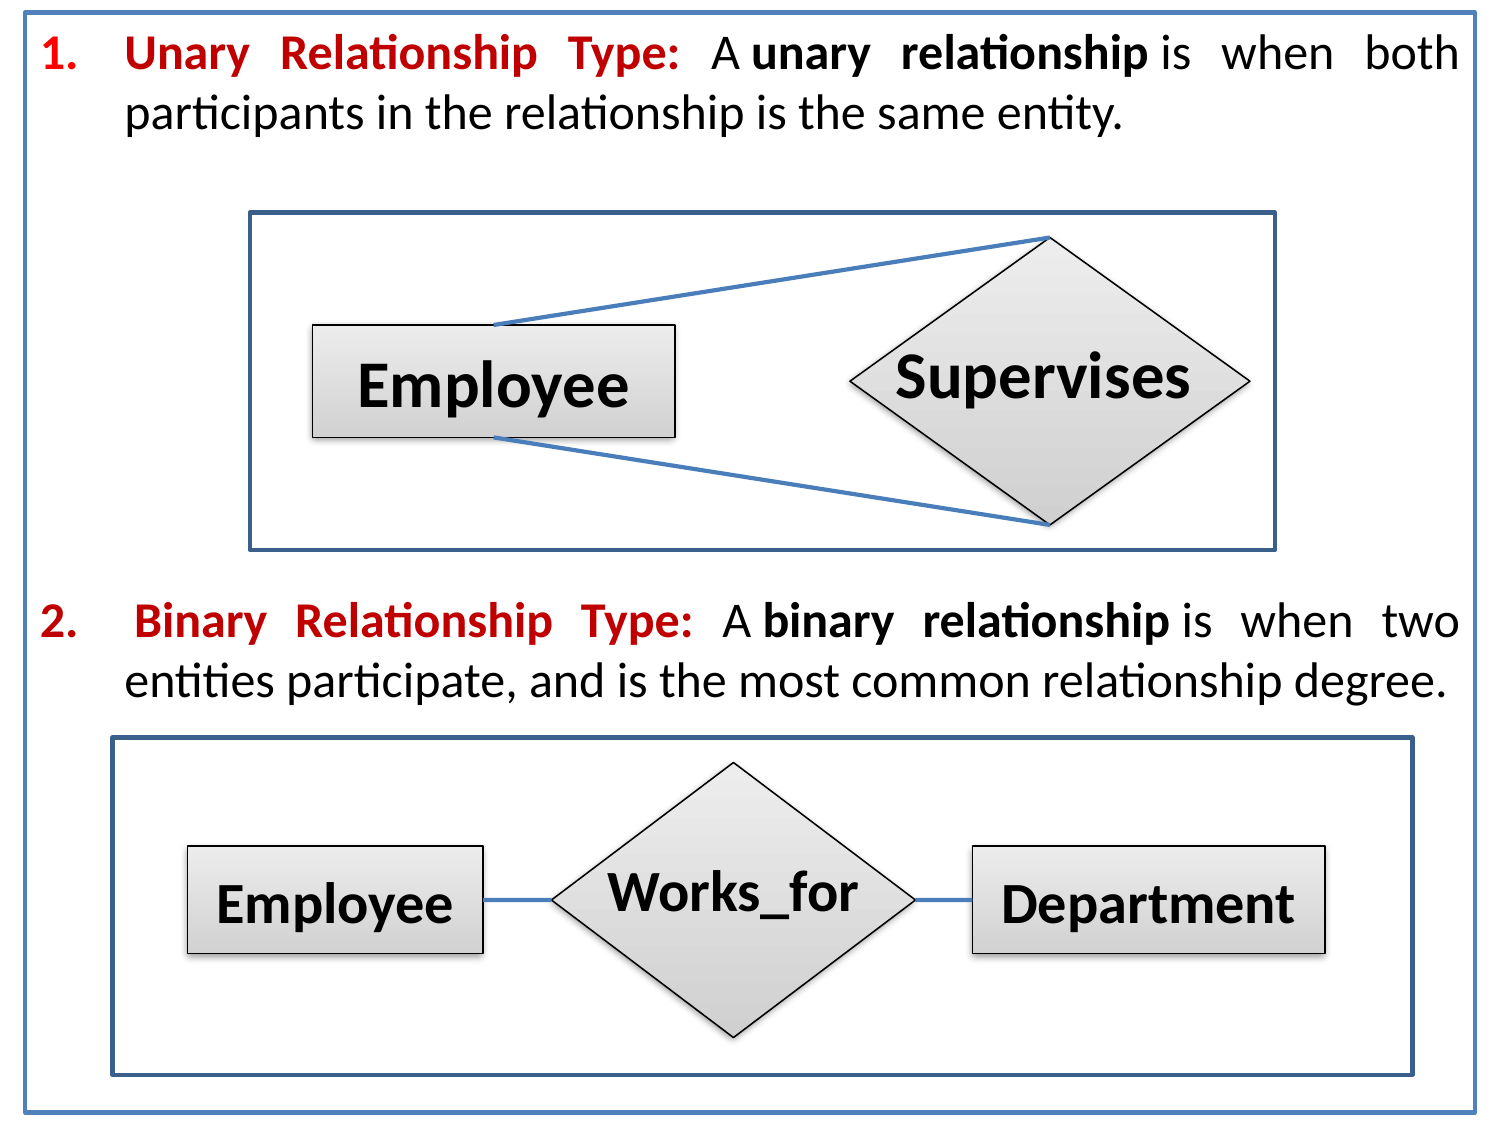

Unary Relationship Type: A unary relationship is when both participants in the relationship is the same entity.

2.  Binary Relationship Type: A binary relationship is when two entities participate, and is the most common relationship degree.

Employee
Supervises

Works_for
Employee
Department